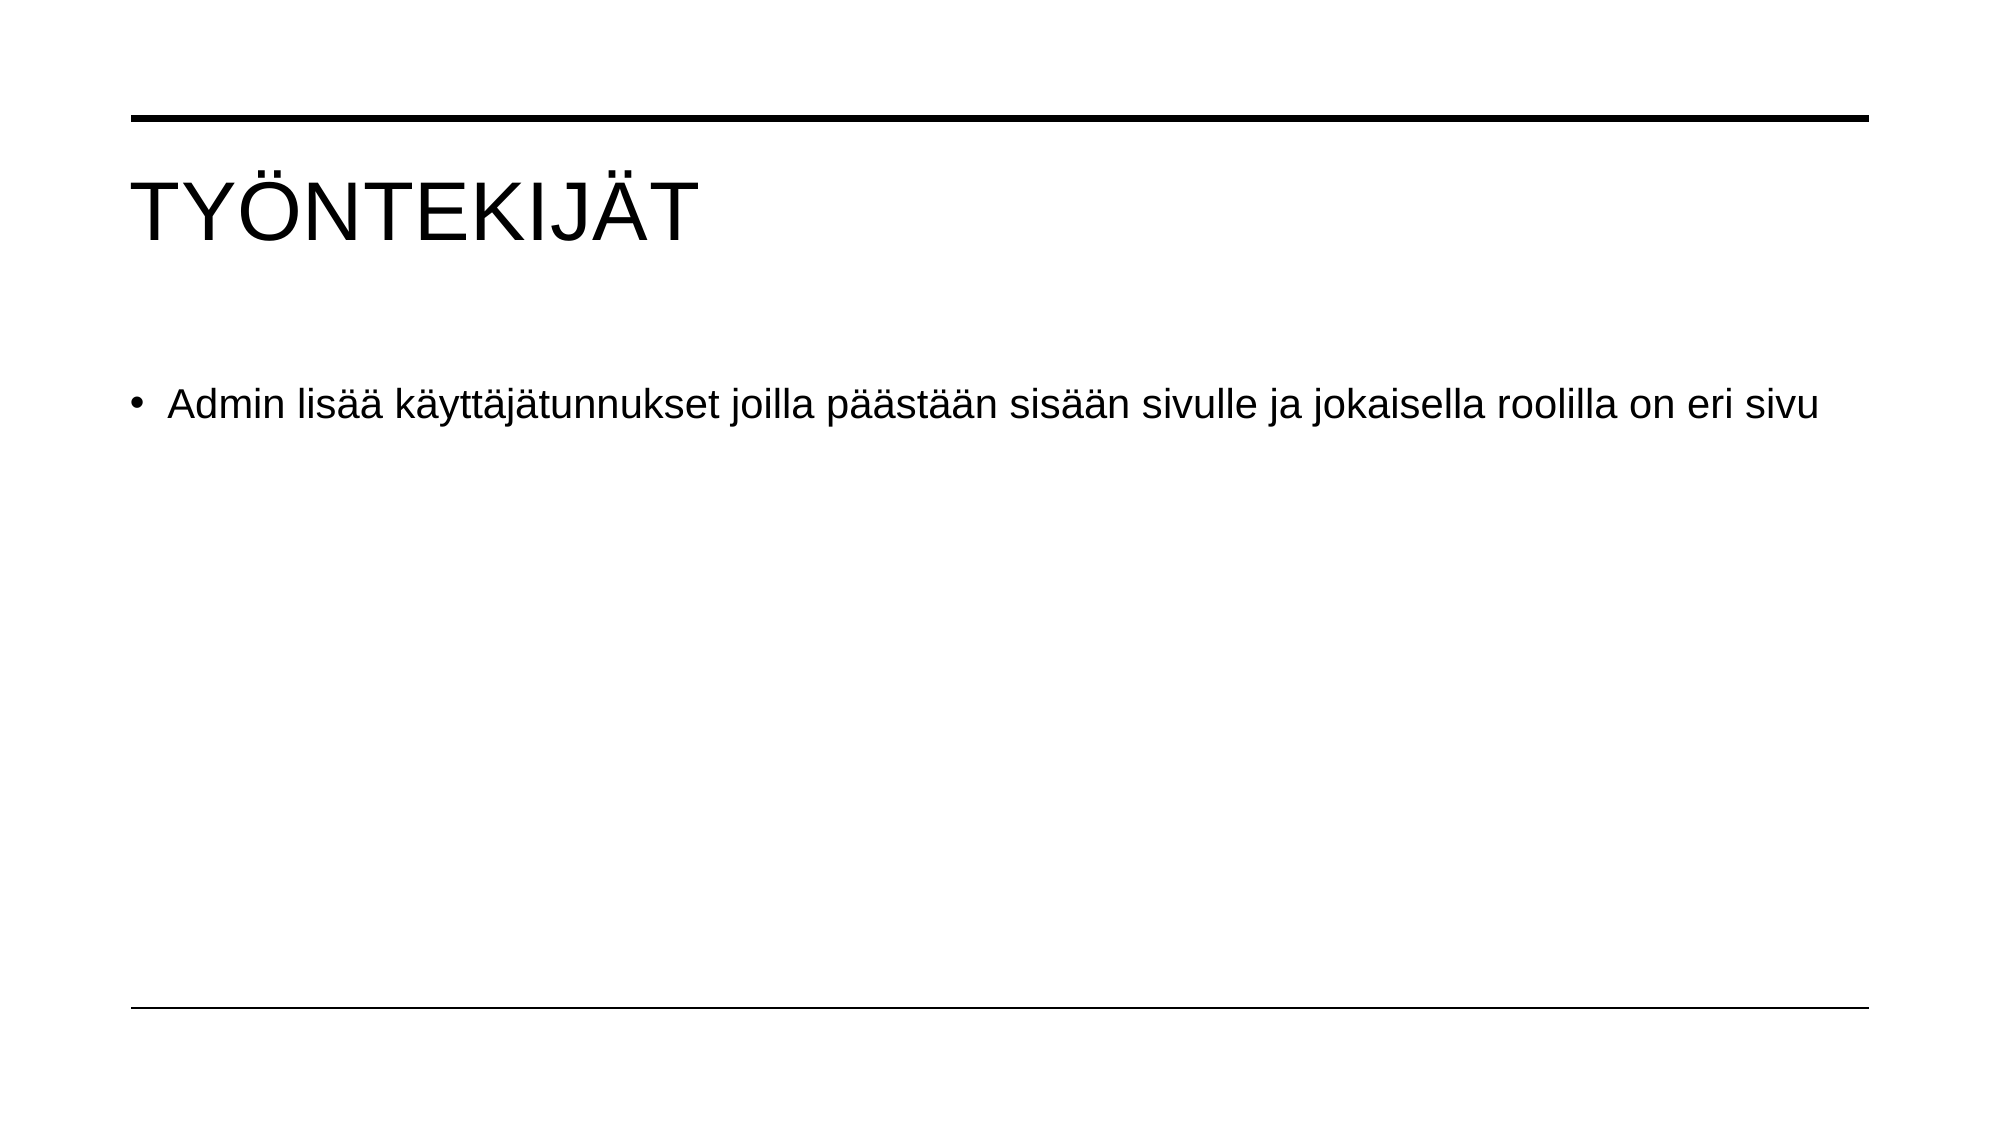

# Työntekijät
Admin lisää käyttäjätunnukset joilla päästään sisään sivulle ja jokaisella roolilla on eri sivu